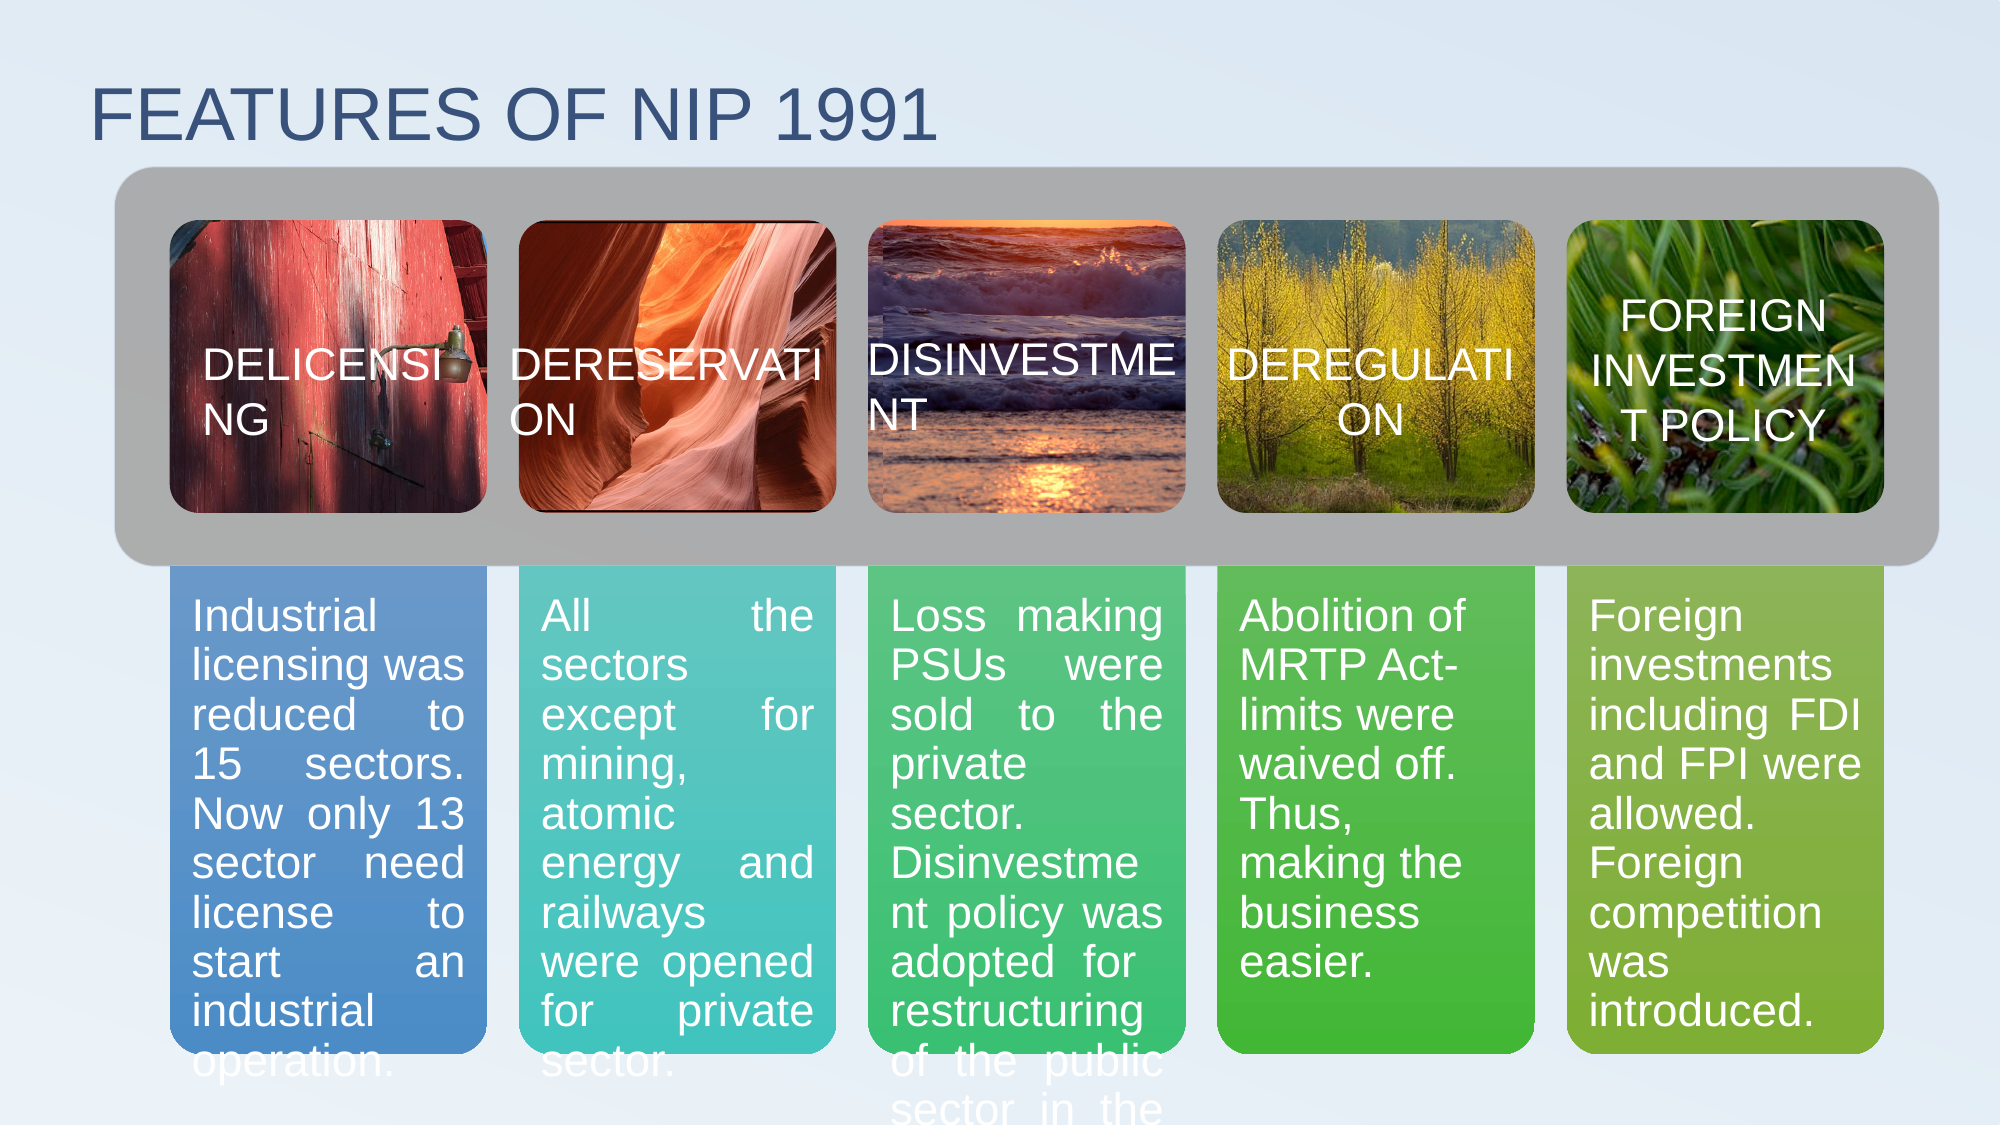

# FEATURES OF NIP 1991
Industrial licensing was reduced to 15 sectors. Now only 13 sector need license to start an industrial operation.
All the sectors except for mining, atomic energy and railways were opened for private sector.
Loss making PSUs were sold to the private sector. Disinvestment policy was adopted for  restructuring of the public sector in the country.
Abolition of MRTP Act- limits were waived off. Thus, making the business easier.
Foreign investments including FDI and FPI were allowed. Foreign competition was introduced.
FOREIGN INVESTMENT POLICY
DISINVESTMENT
DELICENSING
DERESERVATION
DEREGULATION